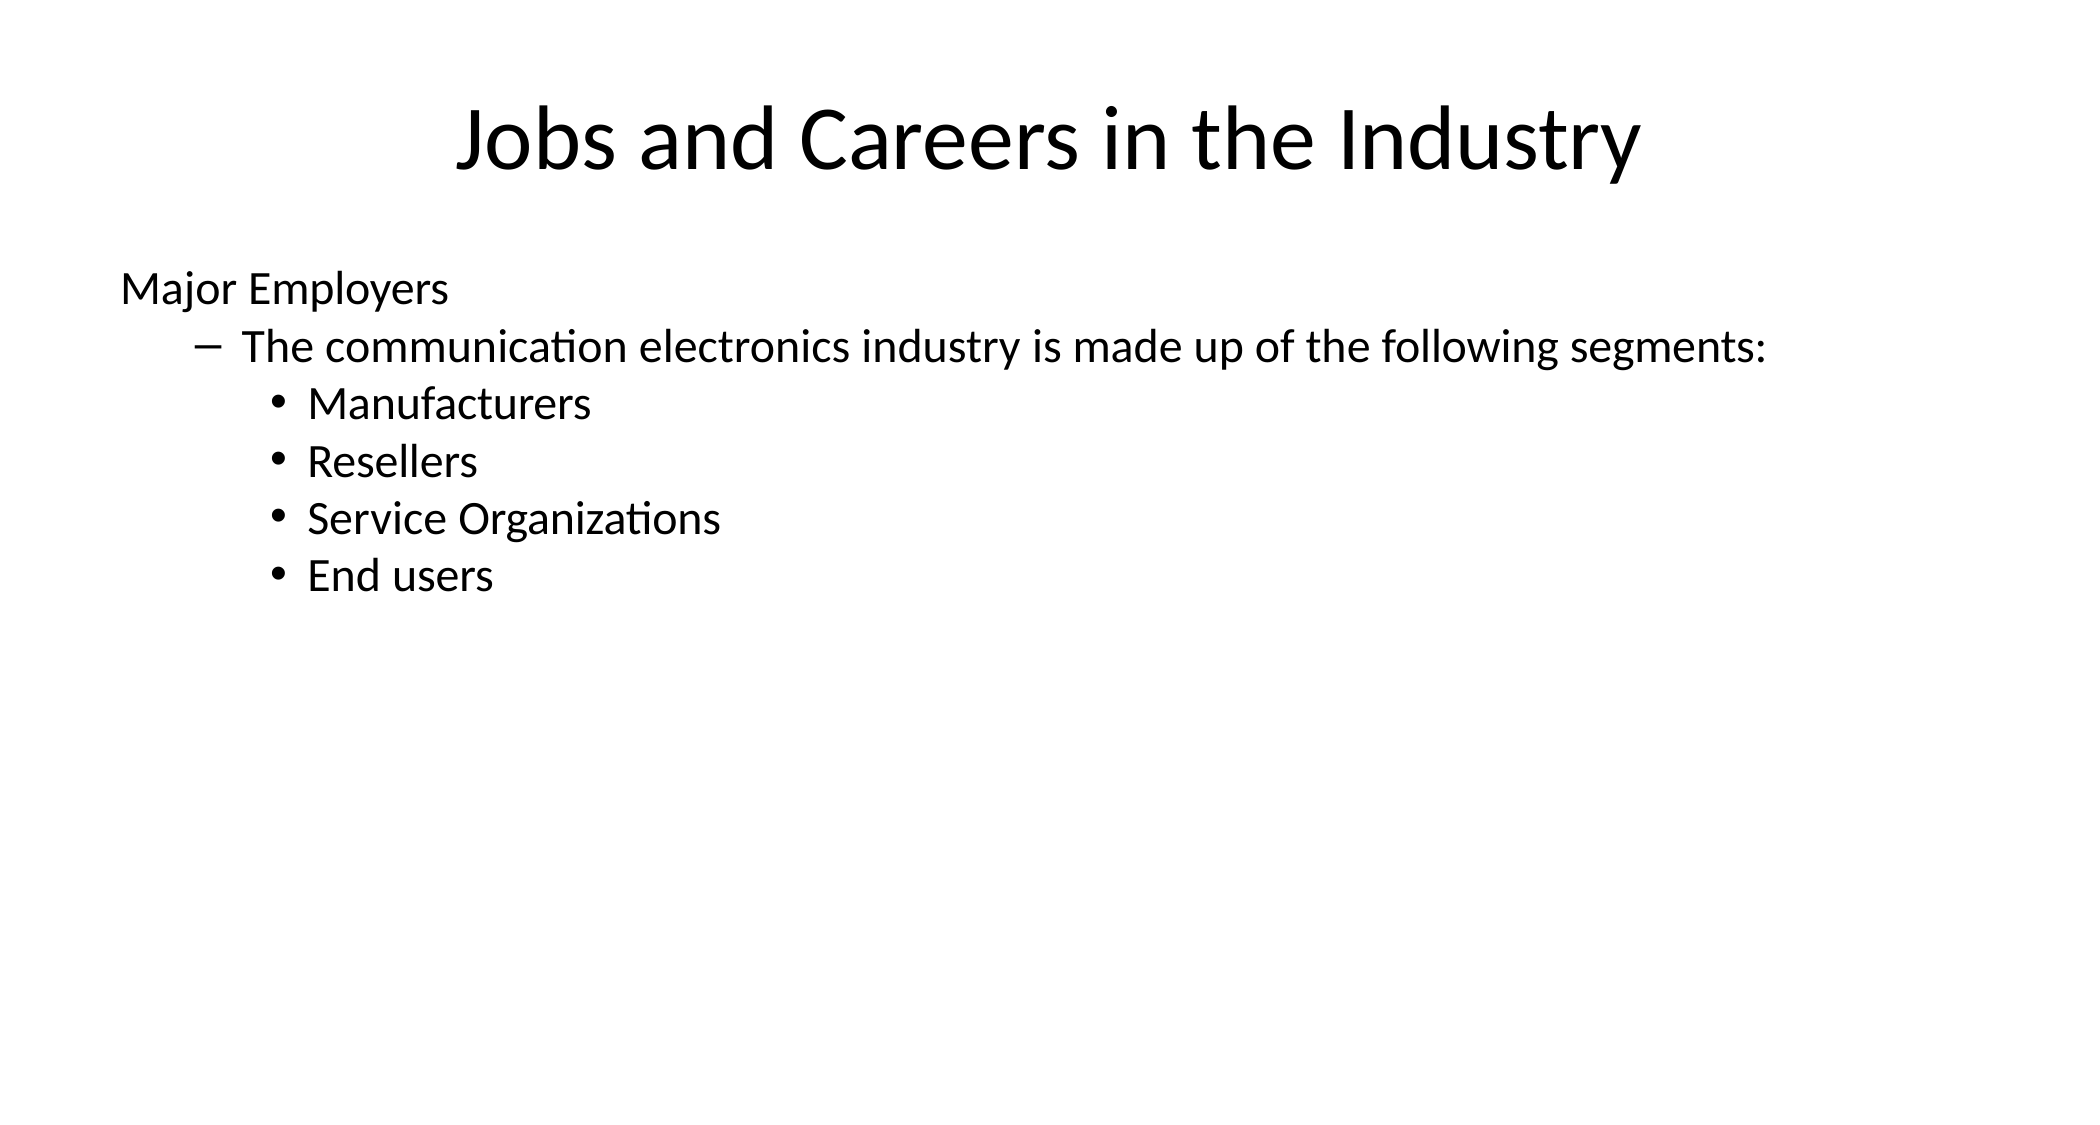

# Jobs and Careers in the Industry
Major Employers
The communication electronics industry is made up of the following segments:
Manufacturers
Resellers
Service Organizations
End users